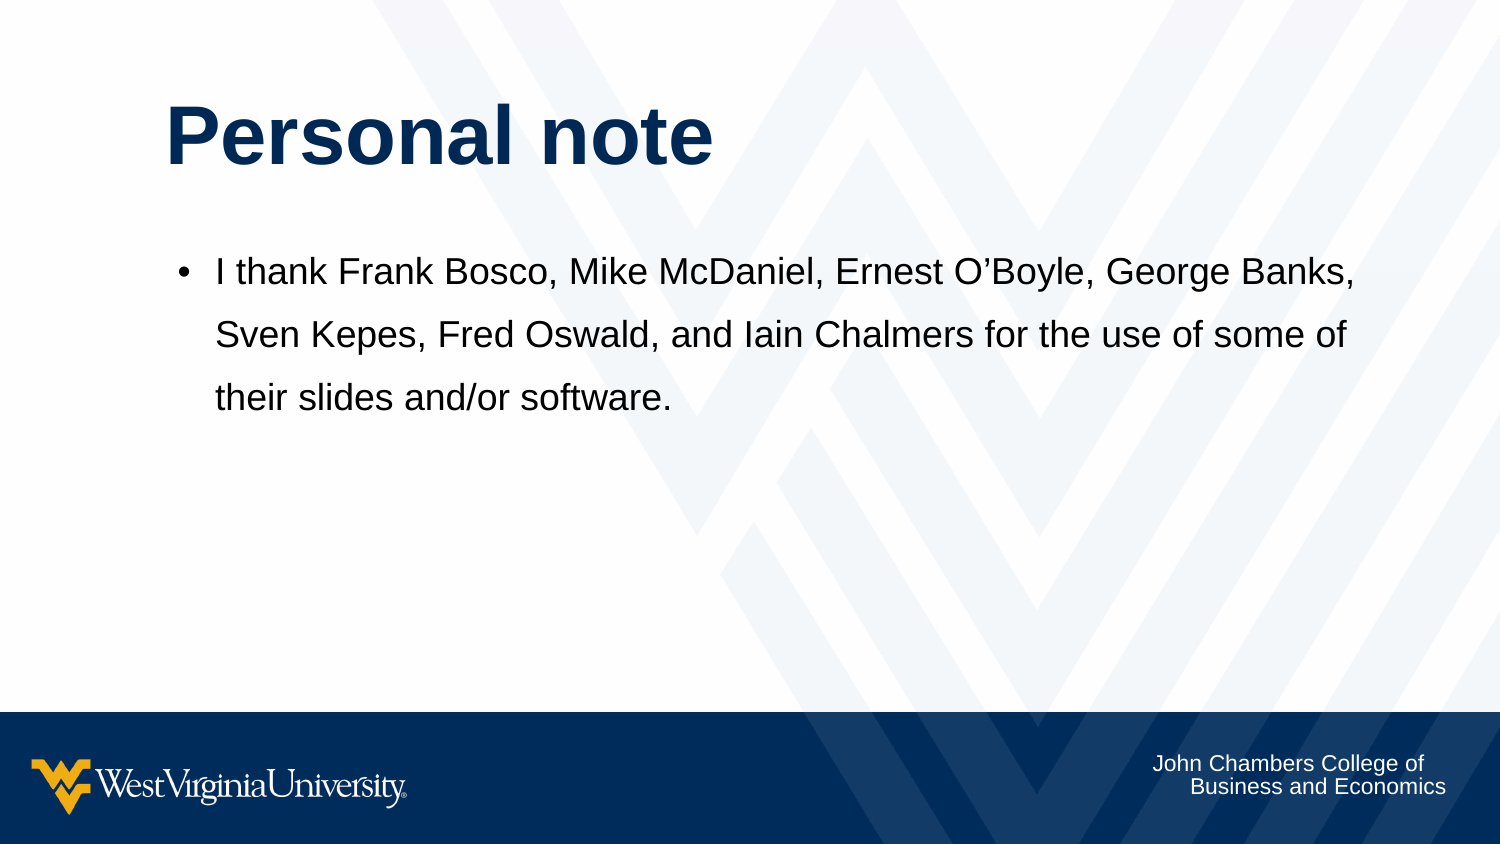

Personal note
I thank Frank Bosco, Mike McDaniel, Ernest O’Boyle, George Banks, Sven Kepes, Fred Oswald, and Iain Chalmers for the use of some of their slides and/or software.

John Chambers College of Business and Economics